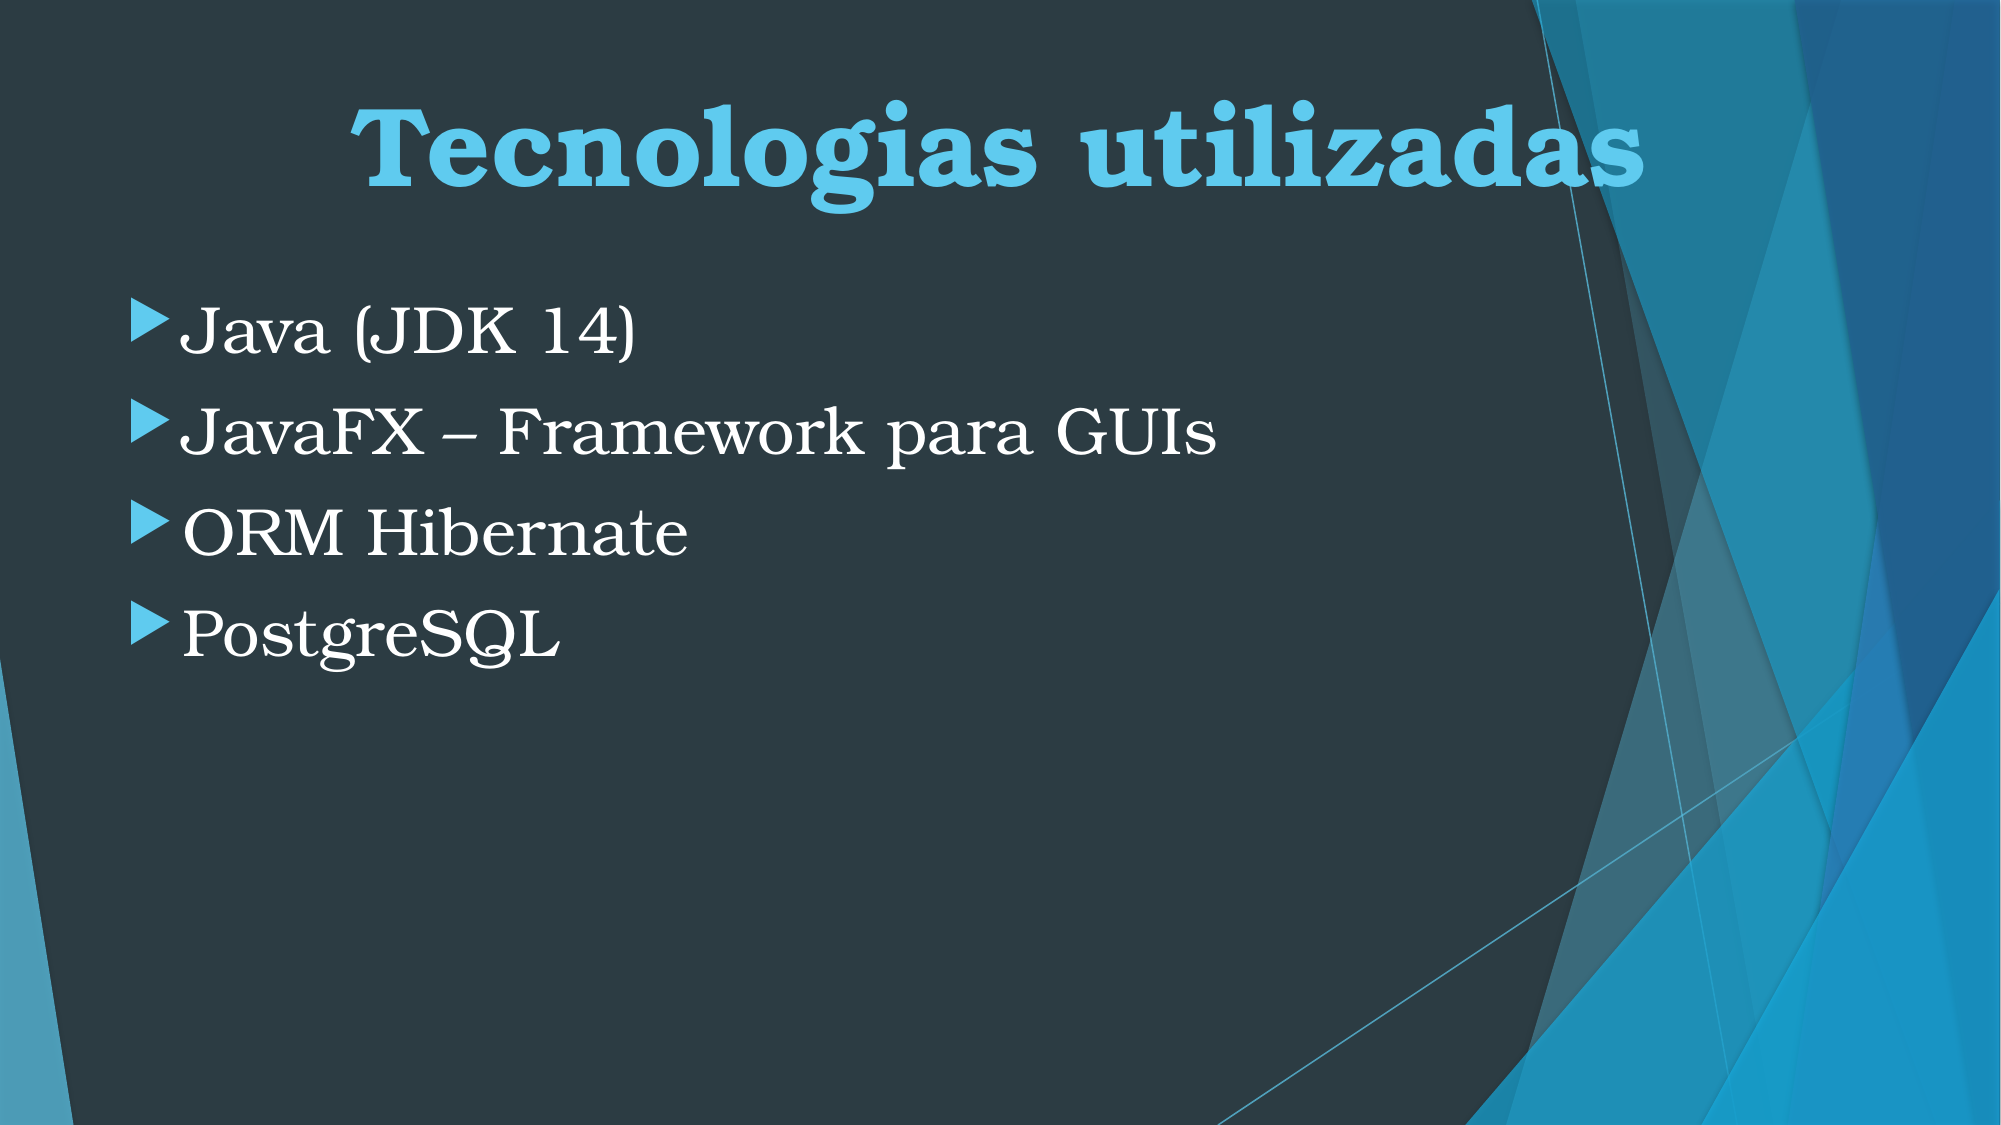

# Tecnologias utilizadas
Java (JDK 14)
JavaFX – Framework para GUIs
ORM Hibernate
PostgreSQL